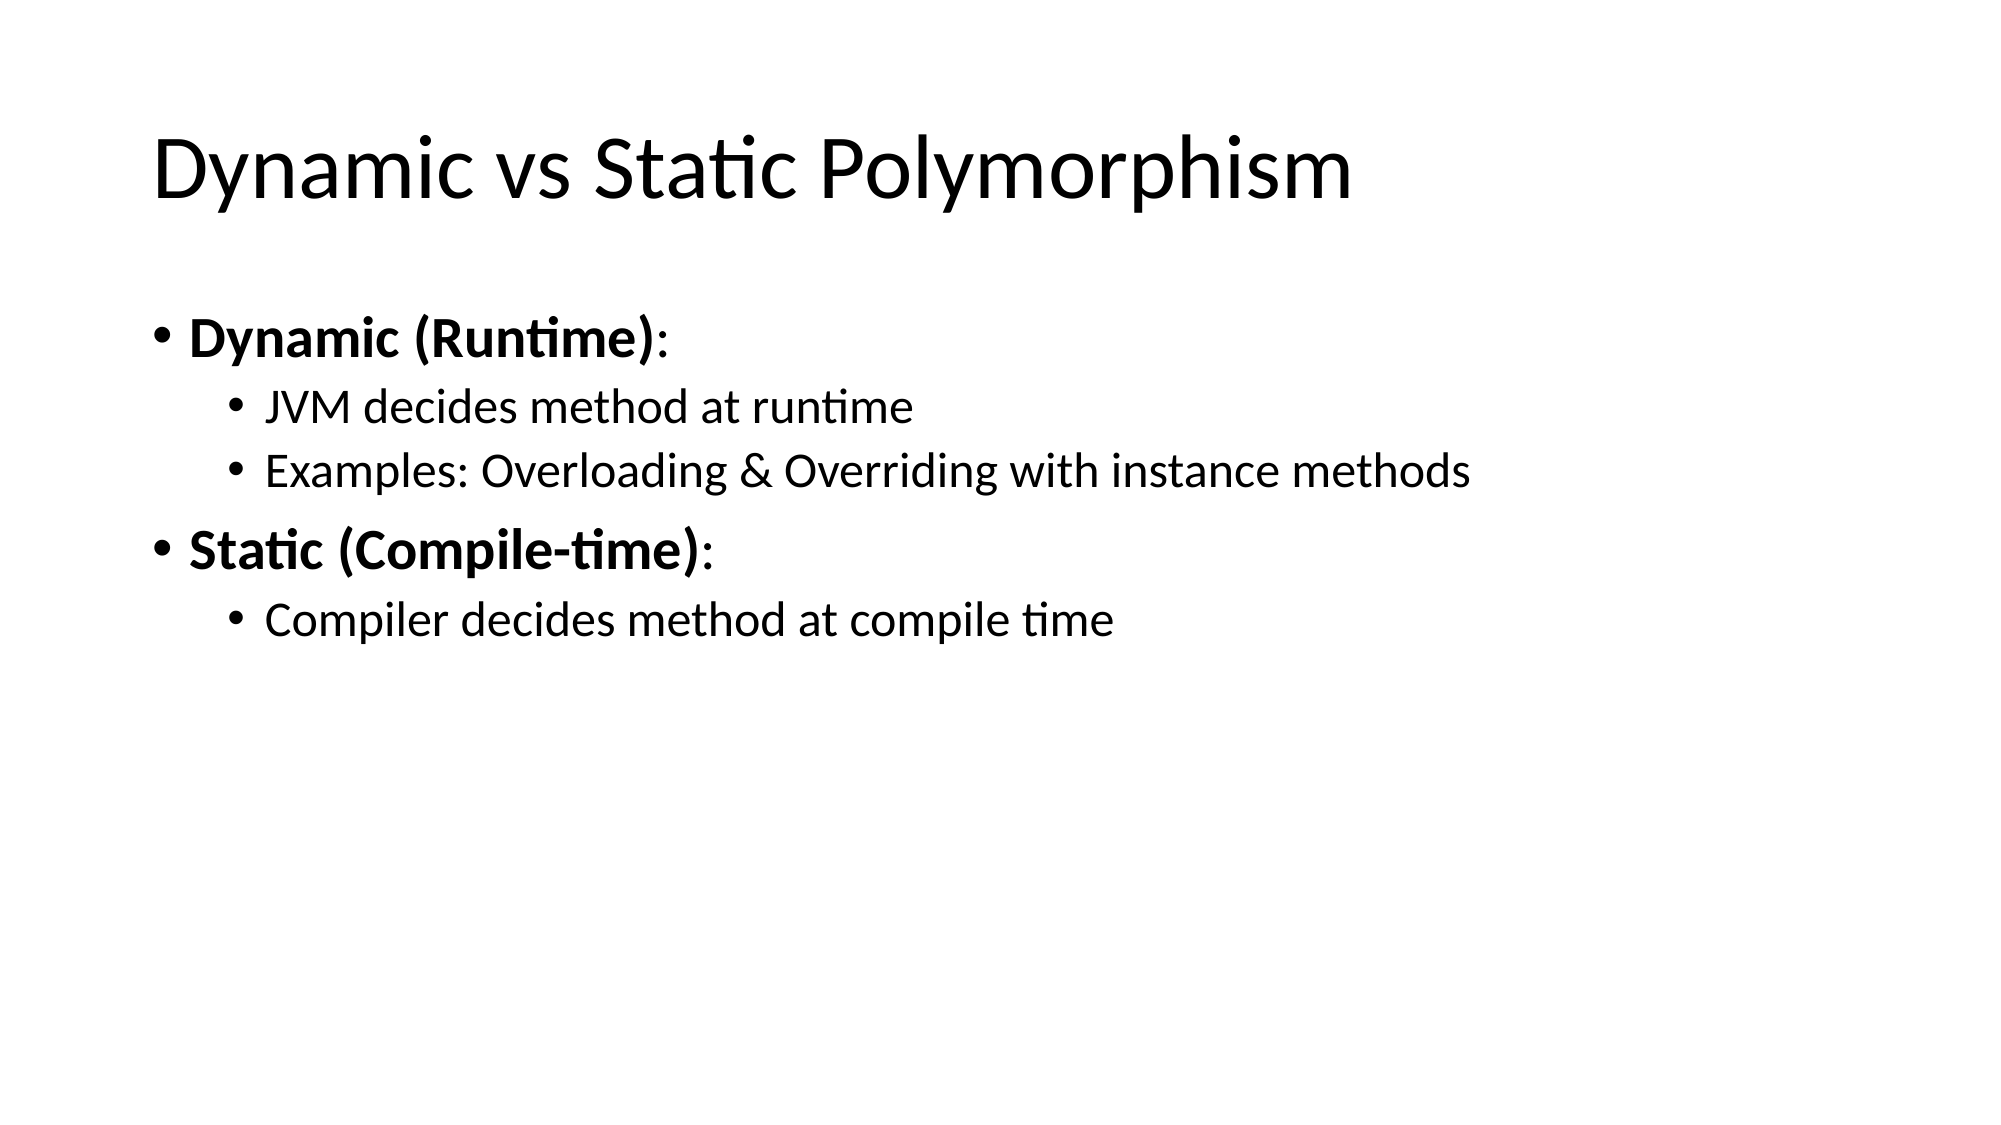

# Dynamic vs Static Polymorphism
Dynamic (Runtime):
JVM decides method at runtime
Examples: Overloading & Overriding with instance methods
Static (Compile-time):
Compiler decides method at compile time